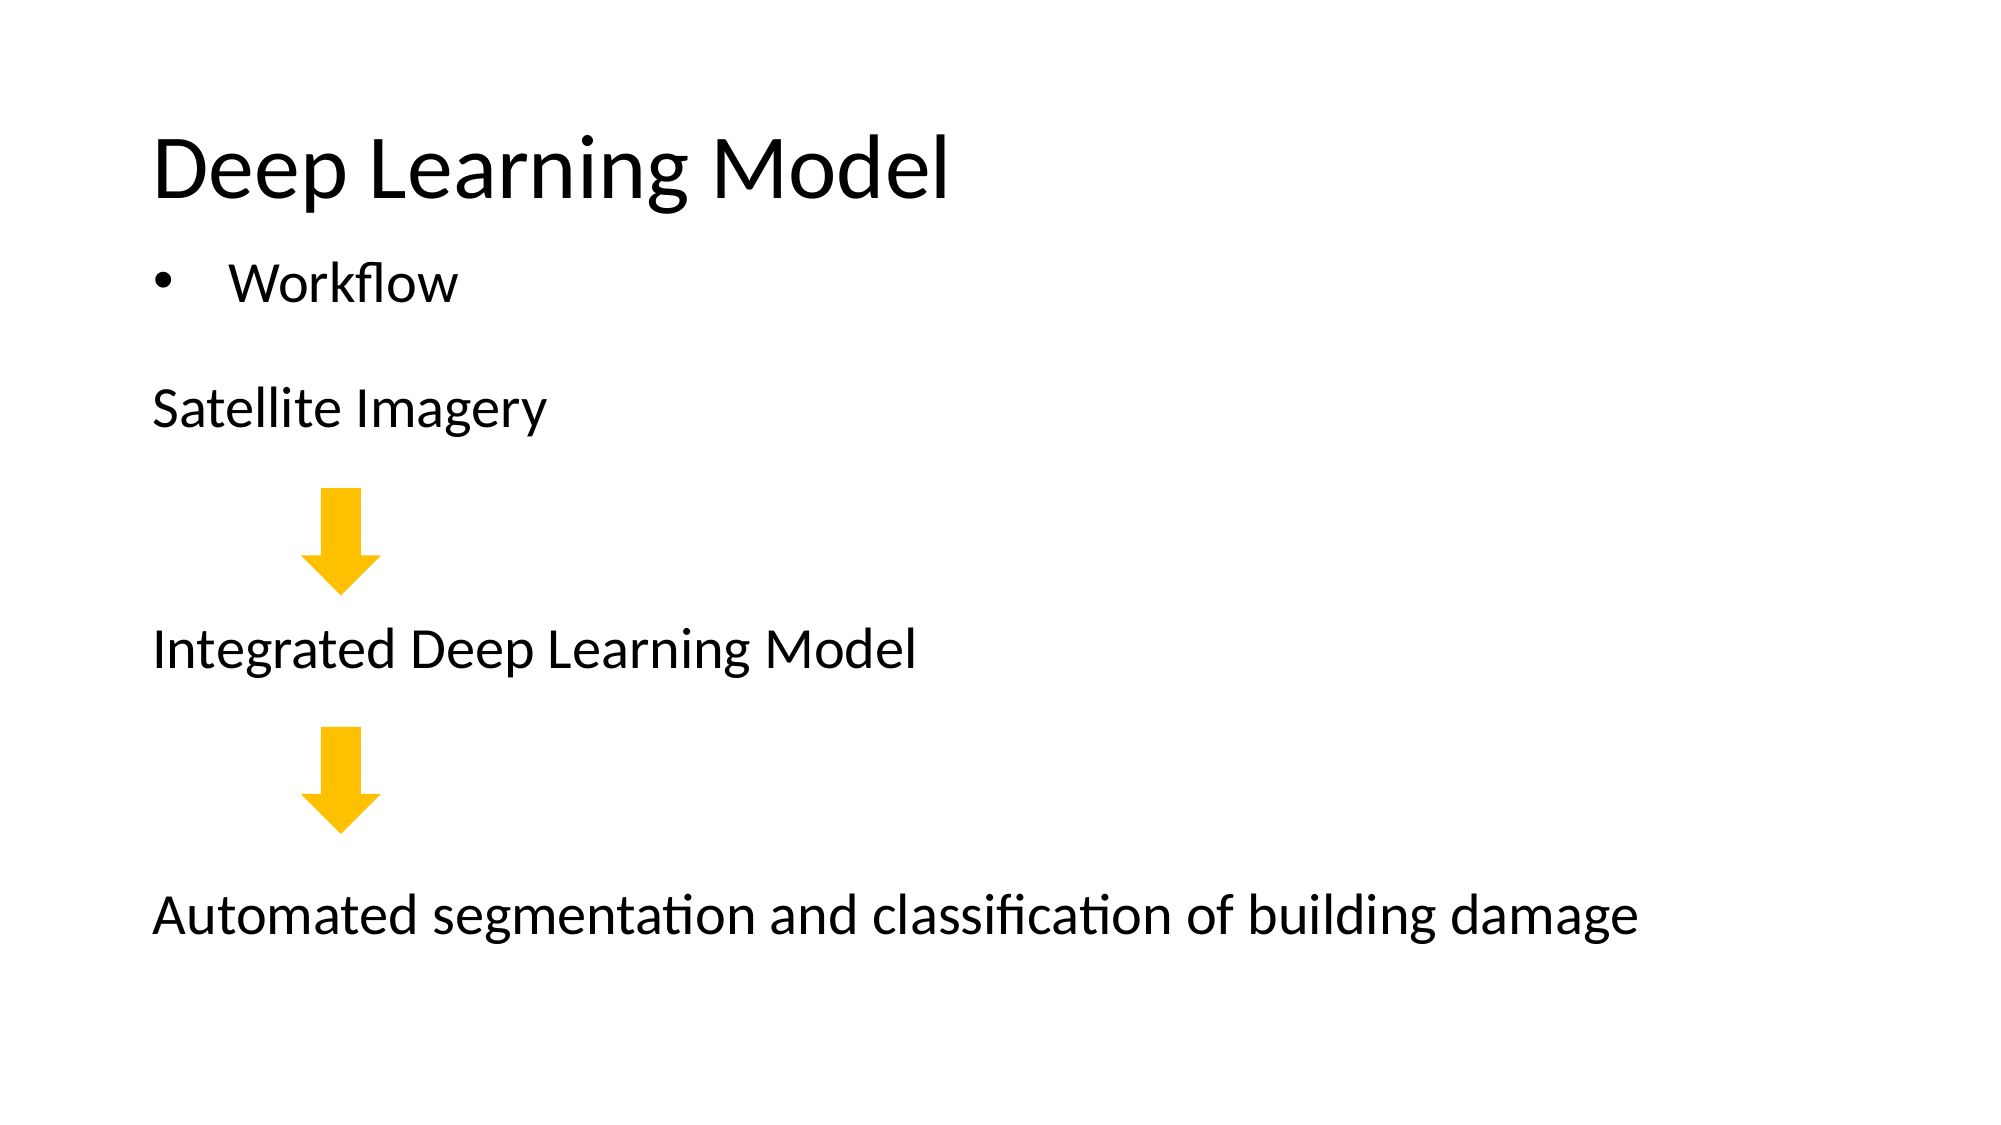

# Deep Learning Model
Workflow
Satellite Imagery

Integrated Deep Learning Model

Automated segmentation and classification of building damage